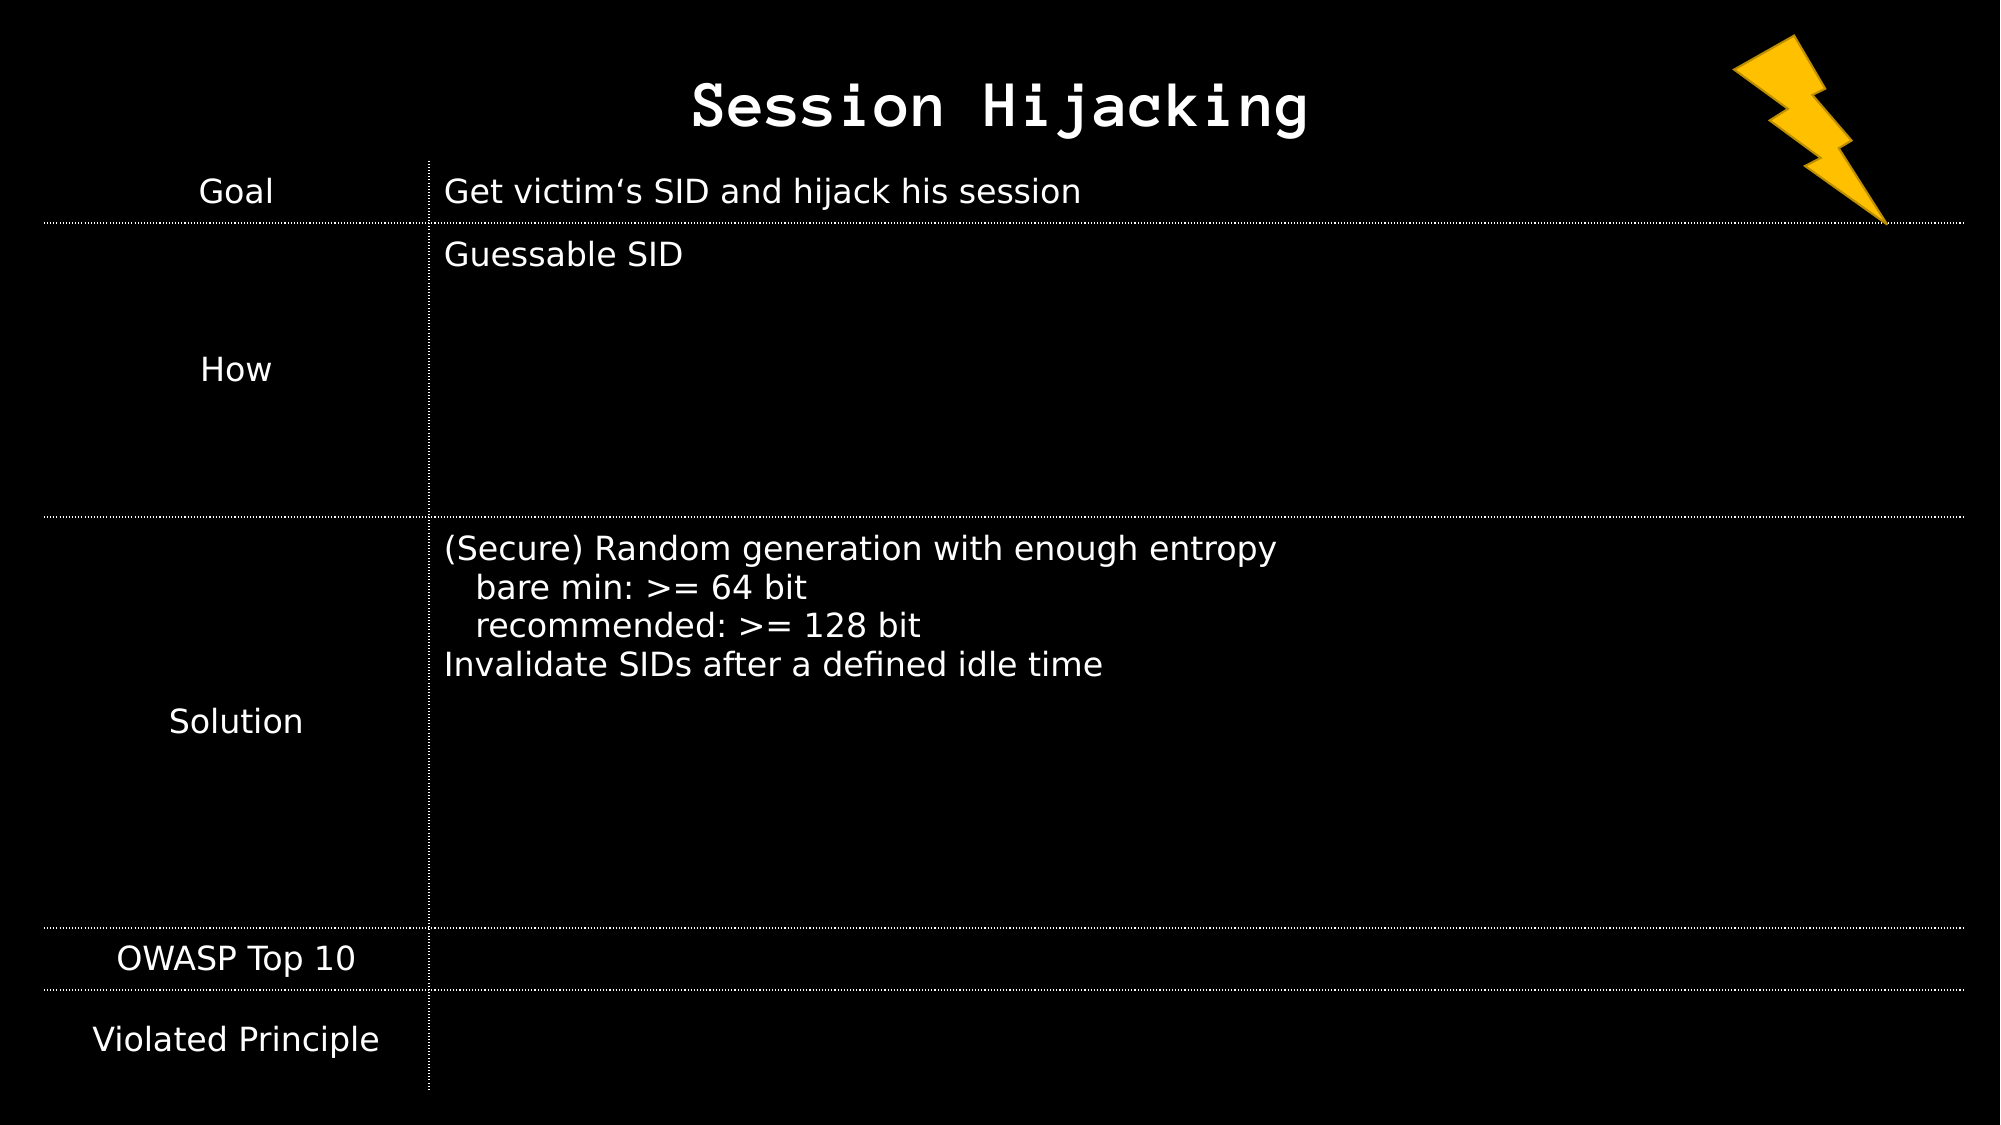

| Session Hijacking | SQL Injection |
| --- | --- |
| Goal | Get victim‘s SID and hijack his session |
| How | Guessable SID |
| Solution | (Secure) Random generation with enough entropy bare min: >= 64 bit recommended: >= 128 bit Invalidate SIDs after a defined idle time |
| OWASP Top 10 |  |
| Violated Principle |  |
|  |
| --- |